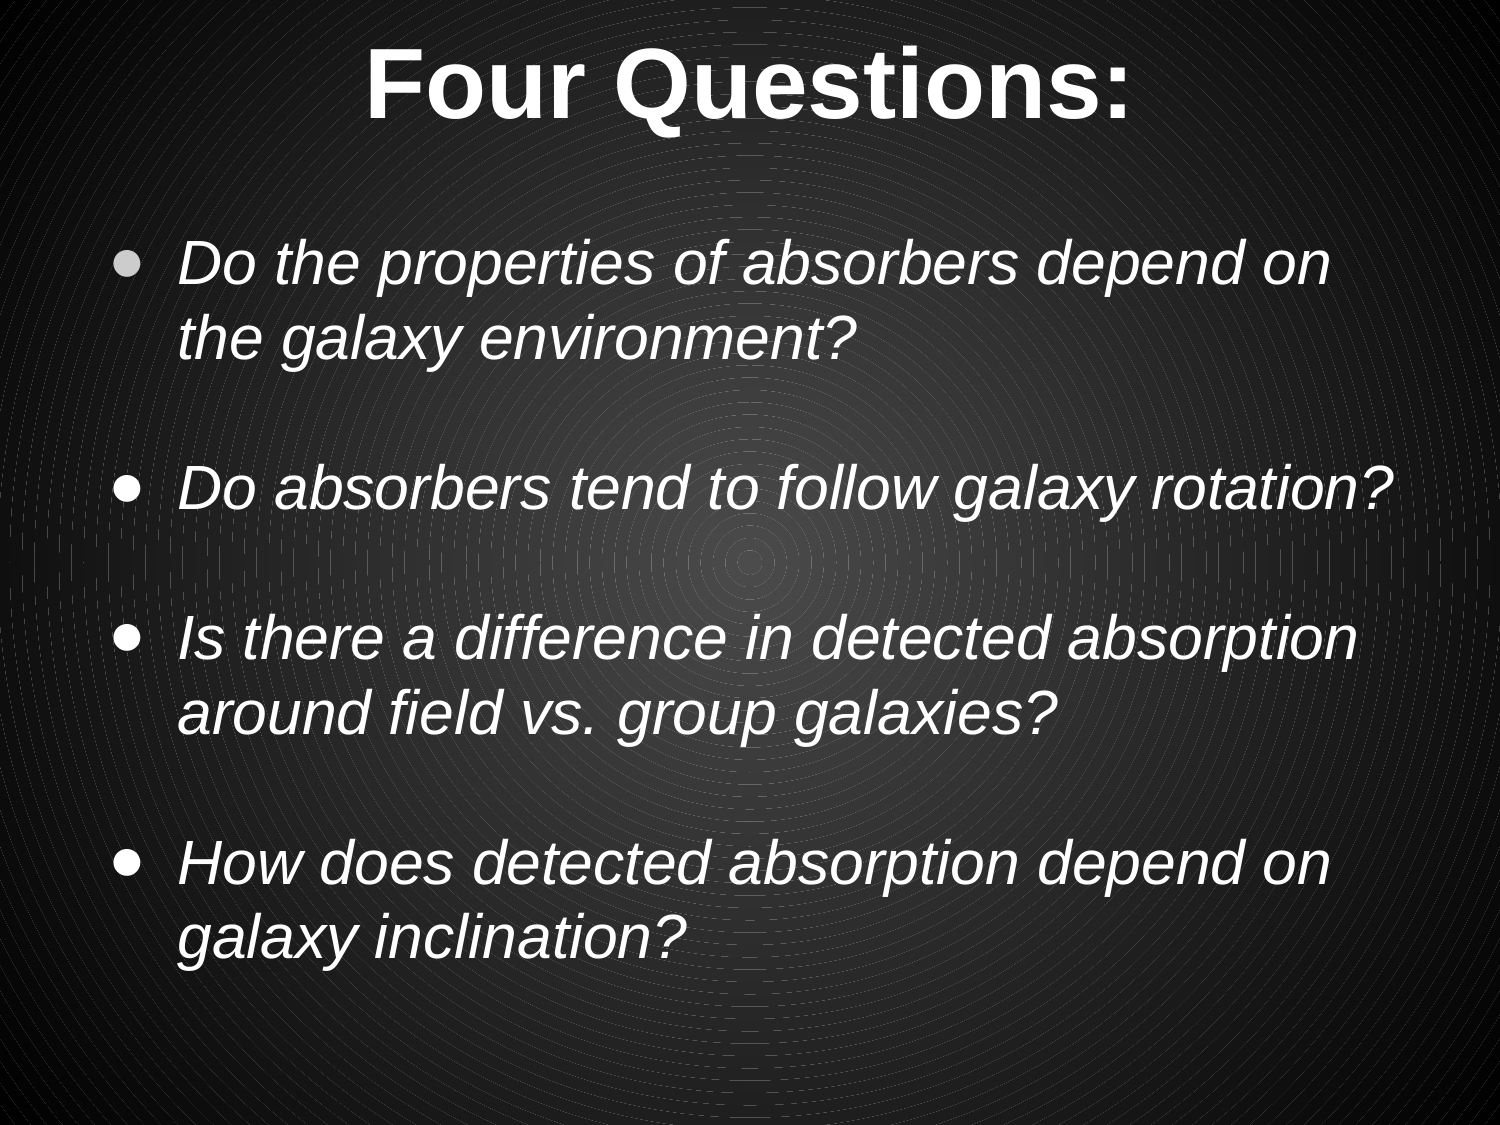

# Four Questions:
Do the properties of absorbers depend on the galaxy environment?

Do absorbers tend to follow galaxy rotation?

Is there a difference in detected absorption around field vs. group galaxies?

How does detected absorption depend on galaxy inclination?